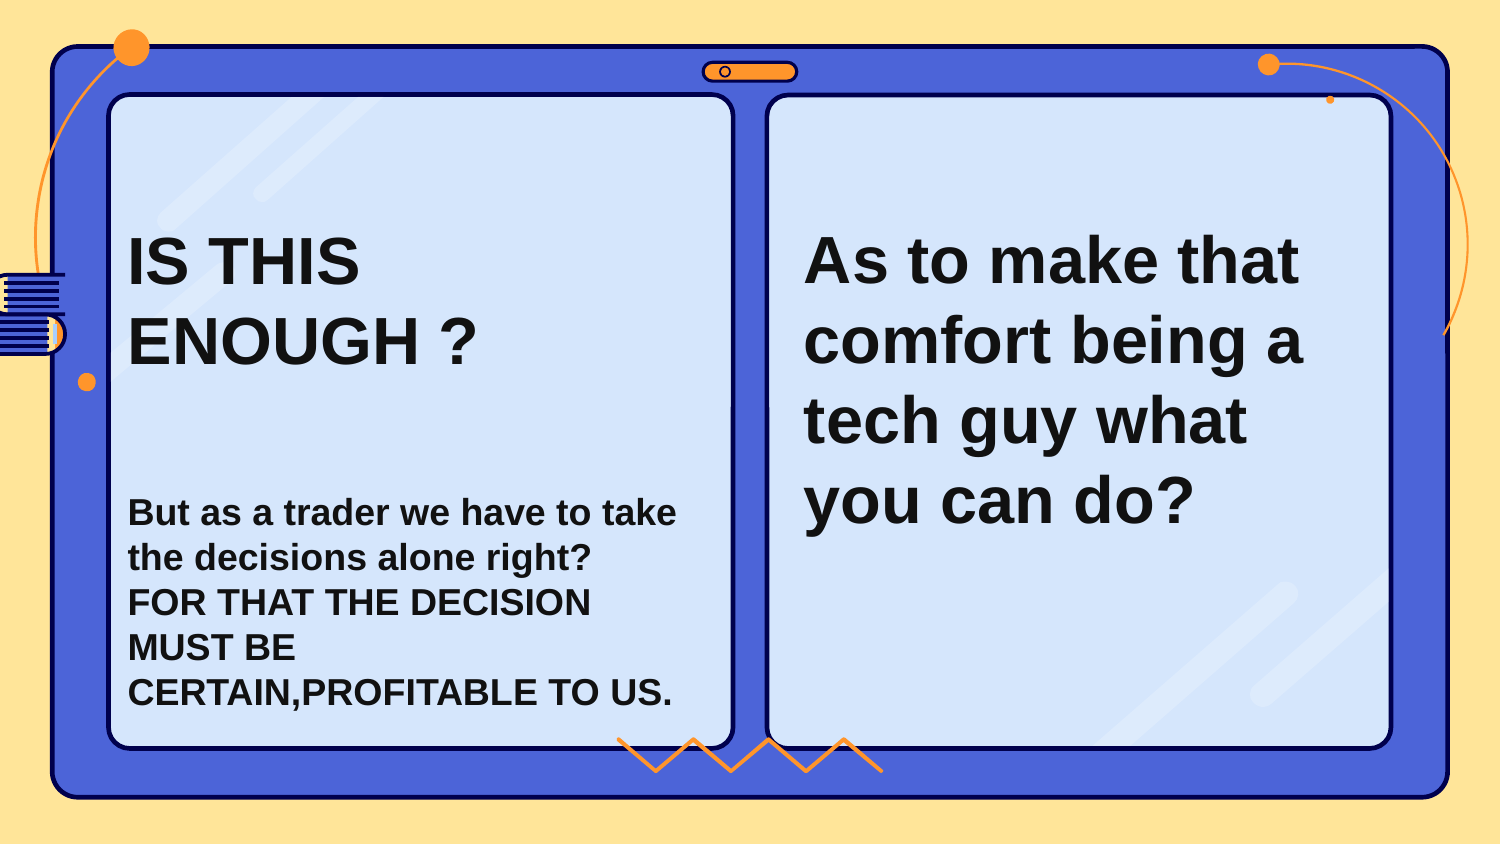

As to make that comfort being a tech guy what you can do?
IS THIS ENOUGH ?

But as a trader we have to take the decisions alone right?
FOR THAT THE DECISION MUST BE  CERTAIN,PROFITABLE TO US.